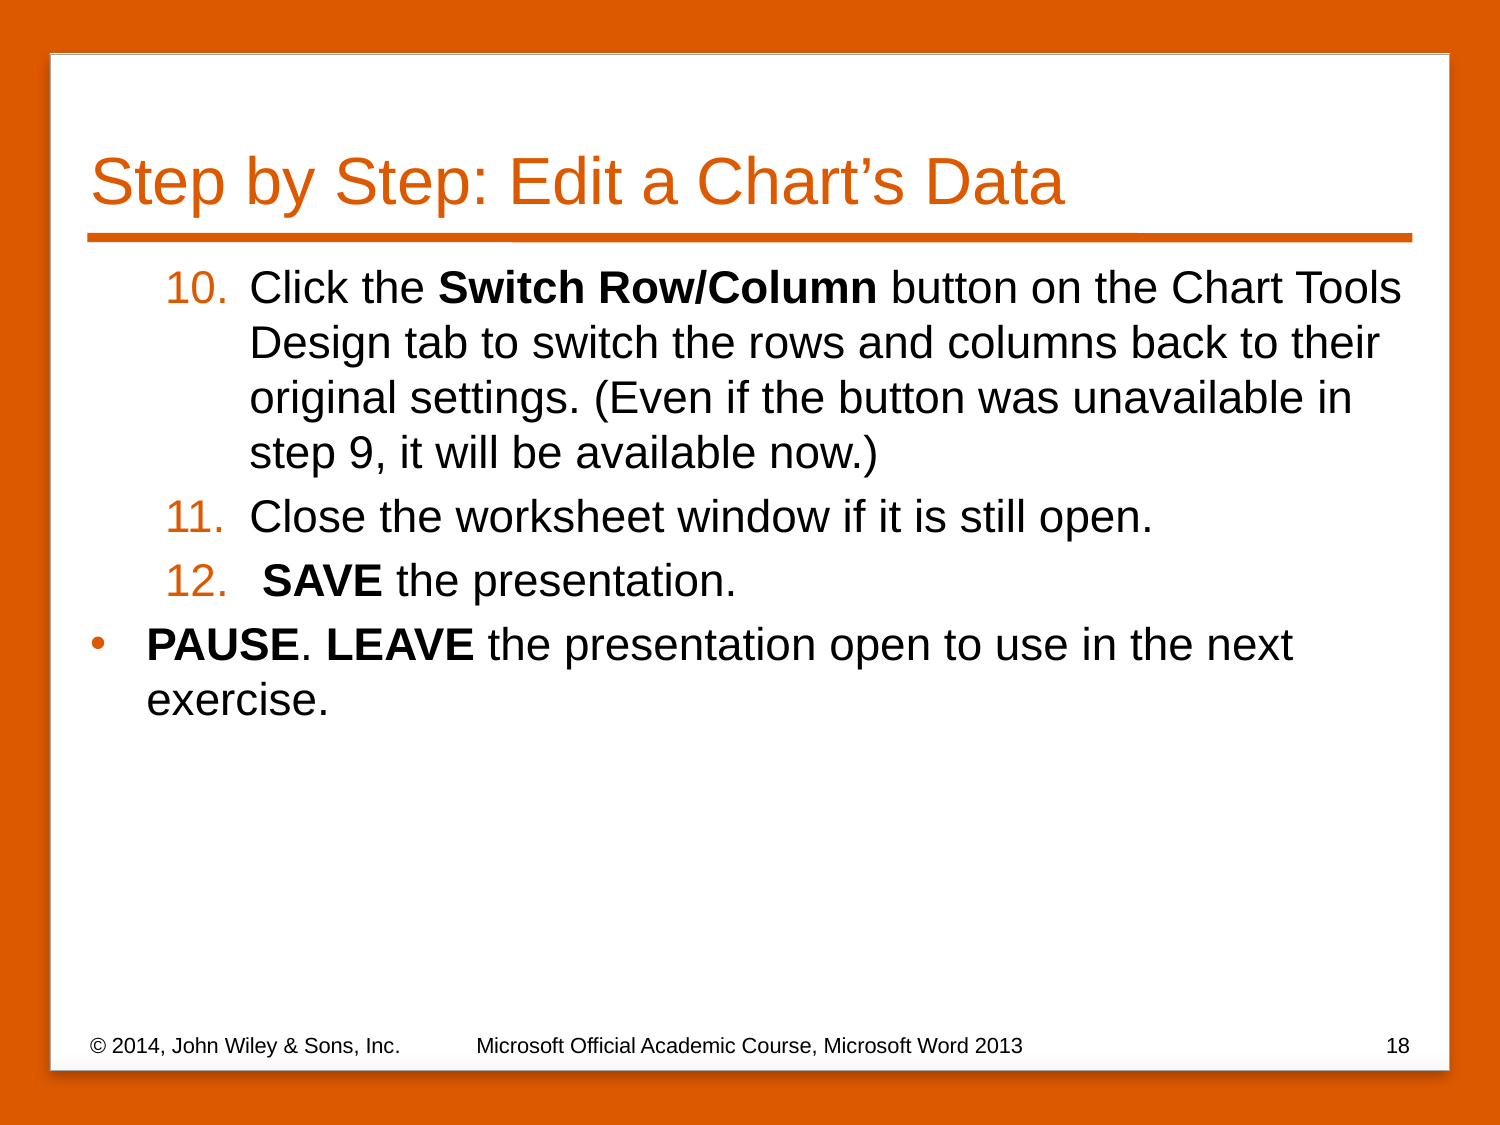

# Step by Step: Edit a Chart’s Data
Click the Switch Row/Column button on the Chart Tools Design tab to switch the rows and columns back to their original settings. (Even if the button was unavailable in step 9, it will be available now.)
Close the worksheet window if it is still open.
 SAVE the presentation.
PAUSE. LEAVE the presentation open to use in the next exercise.
© 2014, John Wiley & Sons, Inc.
Microsoft Official Academic Course, Microsoft Word 2013
18